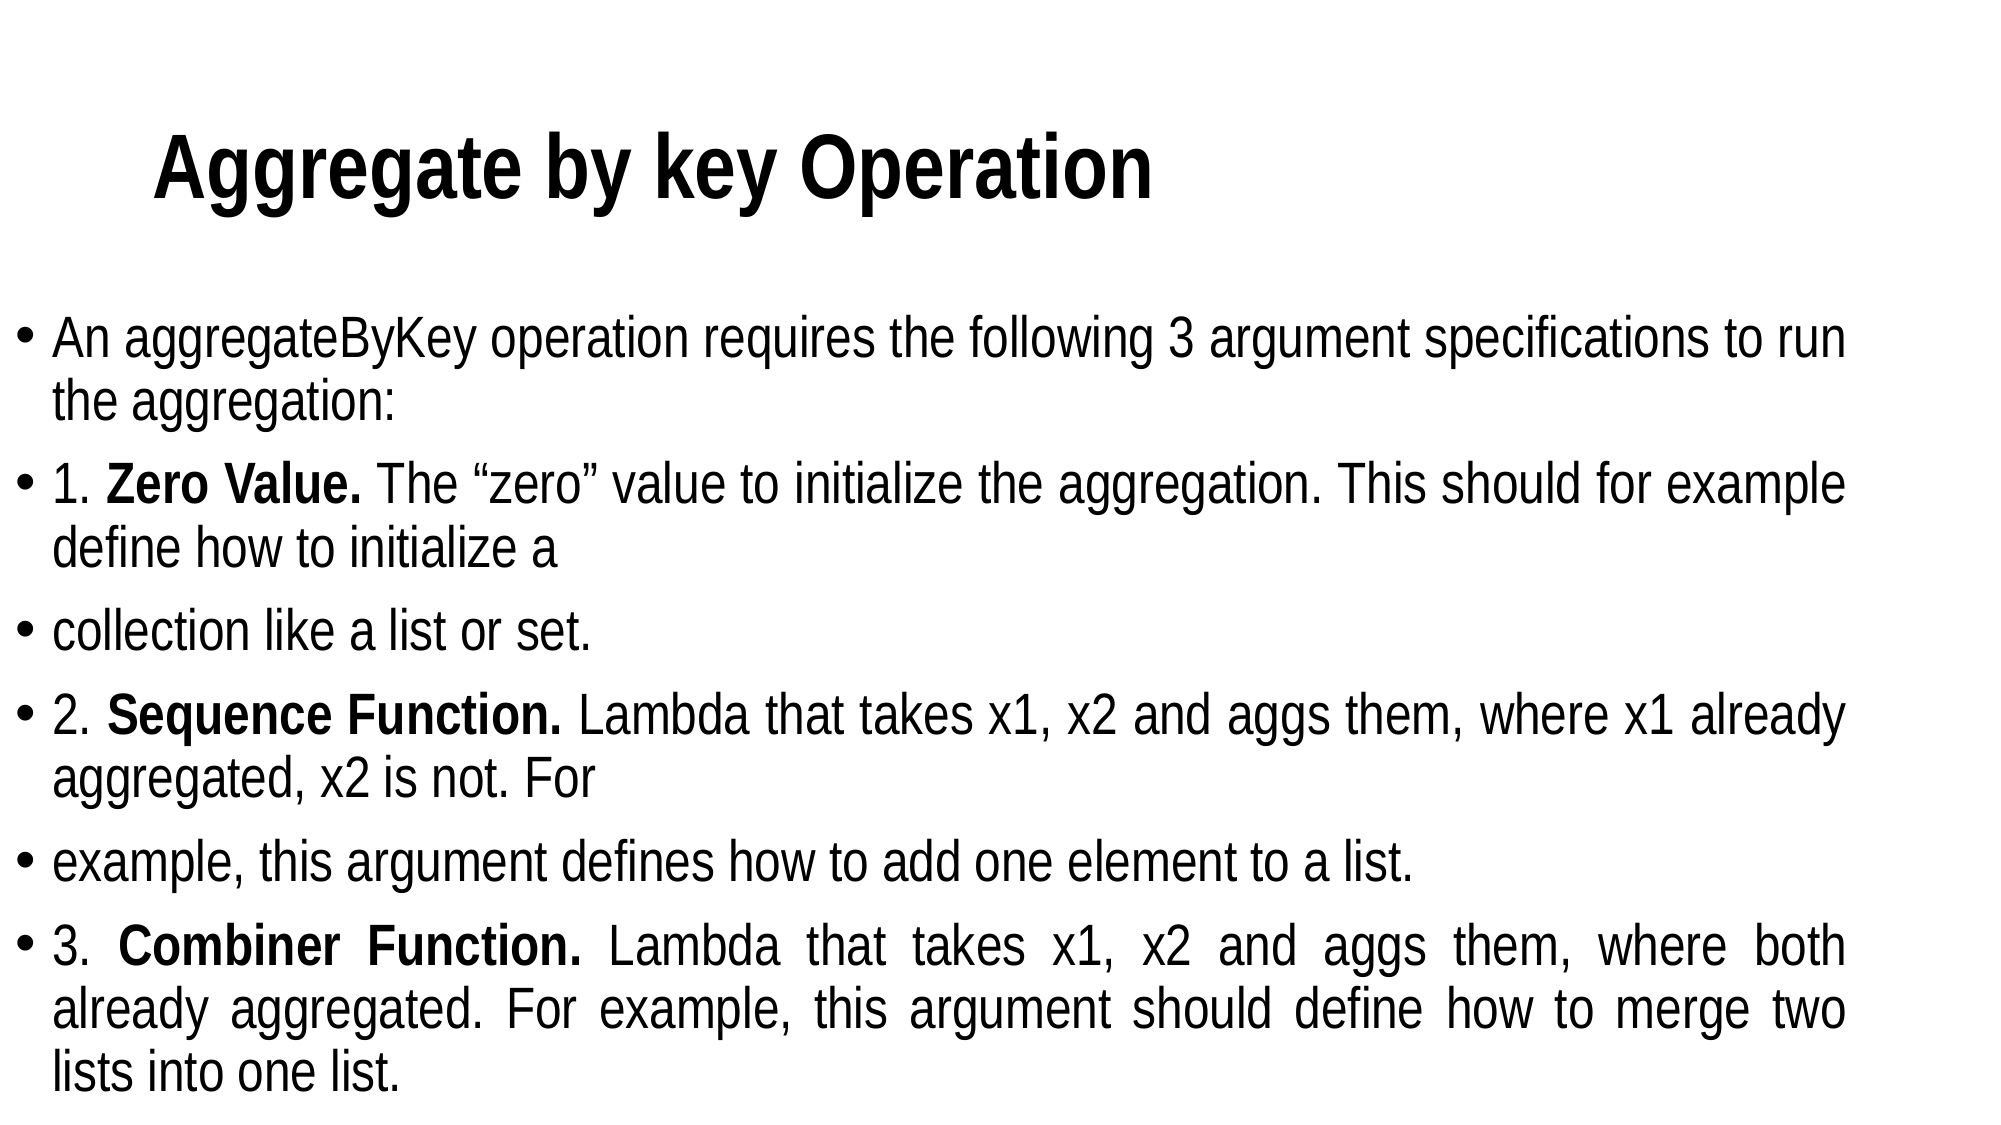

# Aggregate by key Operation
An aggregateByKey operation requires the following 3 argument specifications to run the aggregation:
1. Zero Value. The “zero” value to initialize the aggregation. This should for example define how to initialize a
collection like a list or set.
2. Sequence Function. Lambda that takes x1, x2 and aggs them, where x1 already aggregated, x2 is not. For
example, this argument defines how to add one element to a list.
3. Combiner Function. Lambda that takes x1, x2 and aggs them, where both already aggregated. For example, this argument should define how to merge two lists into one list.